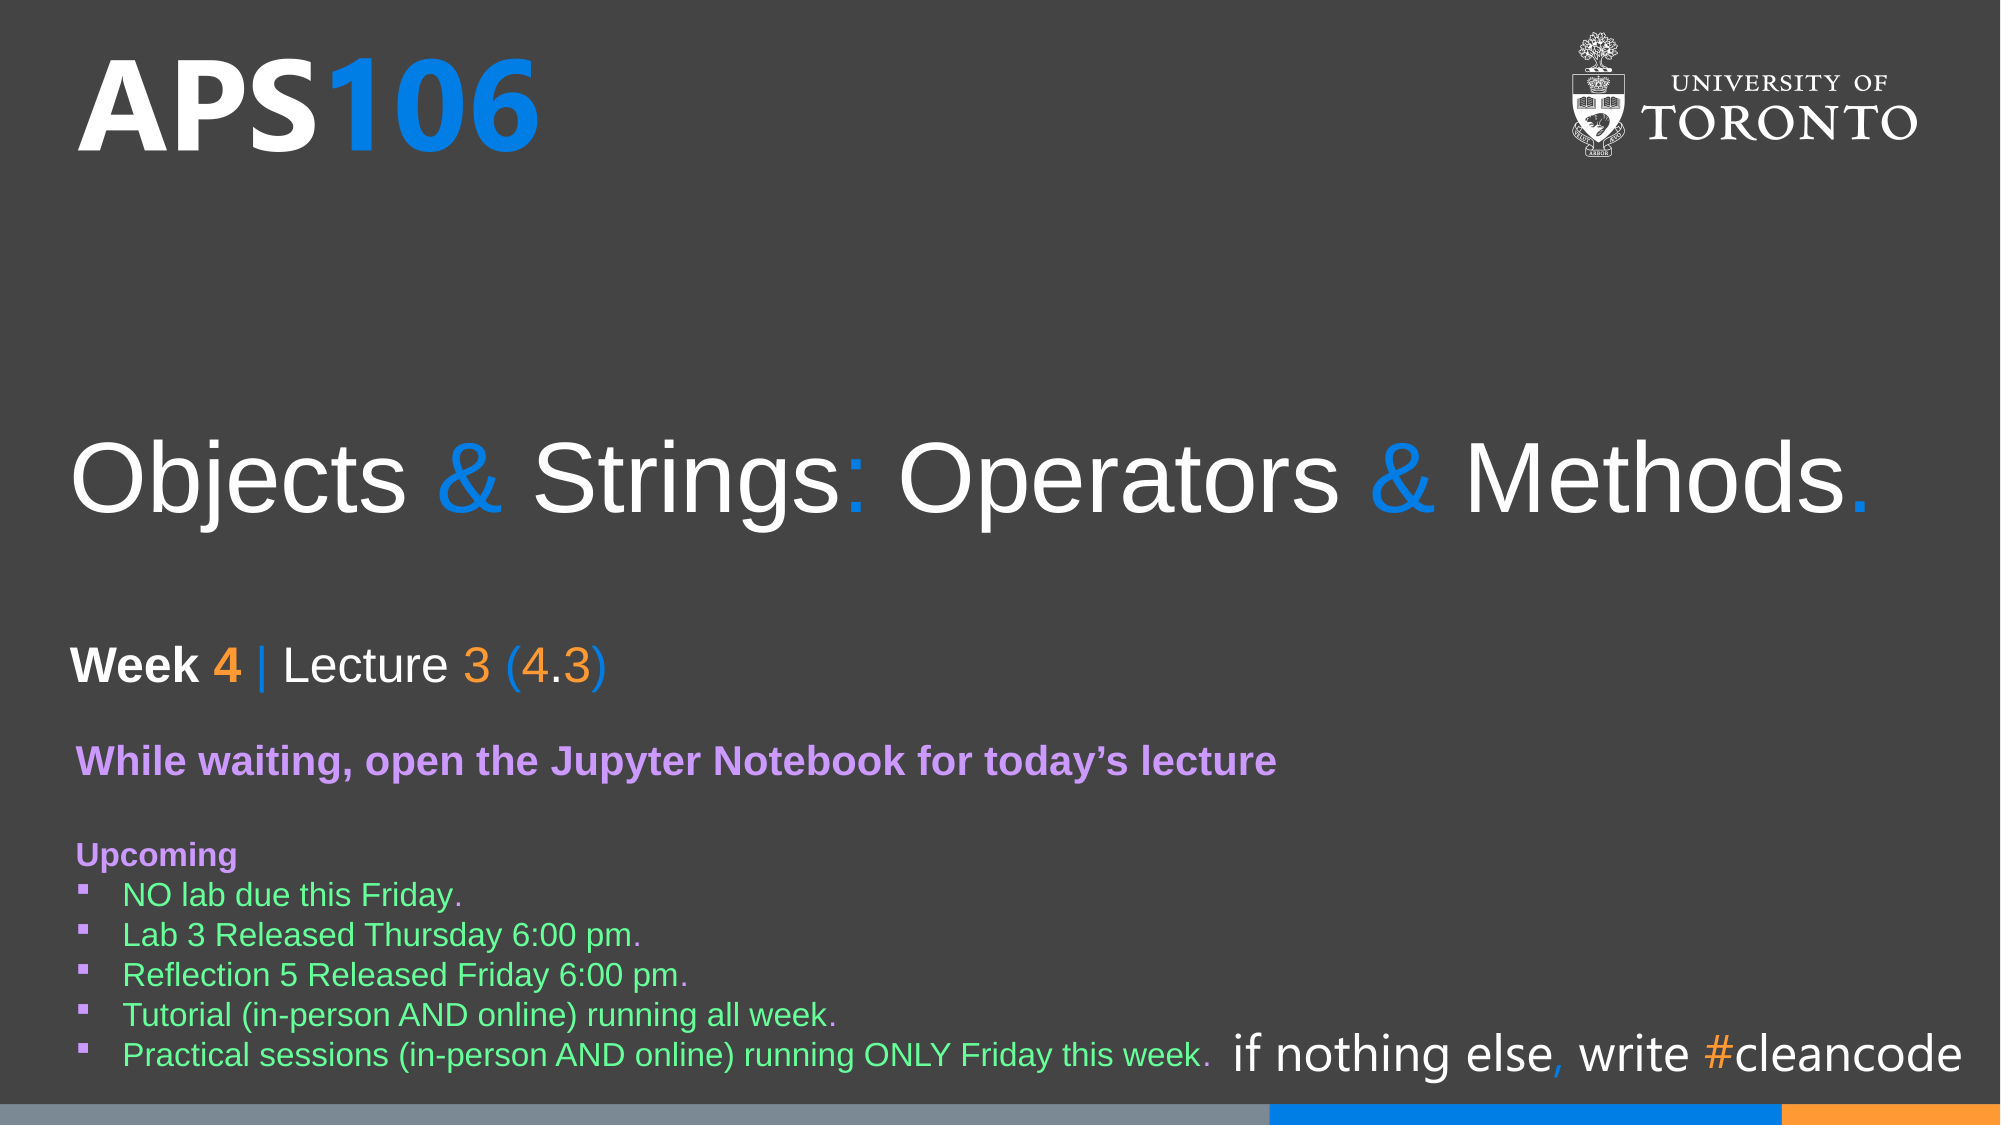

# Objects & Strings: Operators & Methods.
Week 4 | Lecture 3 (4.3)
While waiting, open the Jupyter Notebook for today’s lecture

Upcoming
NO lab due this Friday.
Lab 3 Released Thursday 6:00 pm.
Reflection 5 Released Friday 6:00 pm.
Tutorial (in-person AND online) running all week.
Practical sessions (in-person AND online) running ONLY Friday this week.